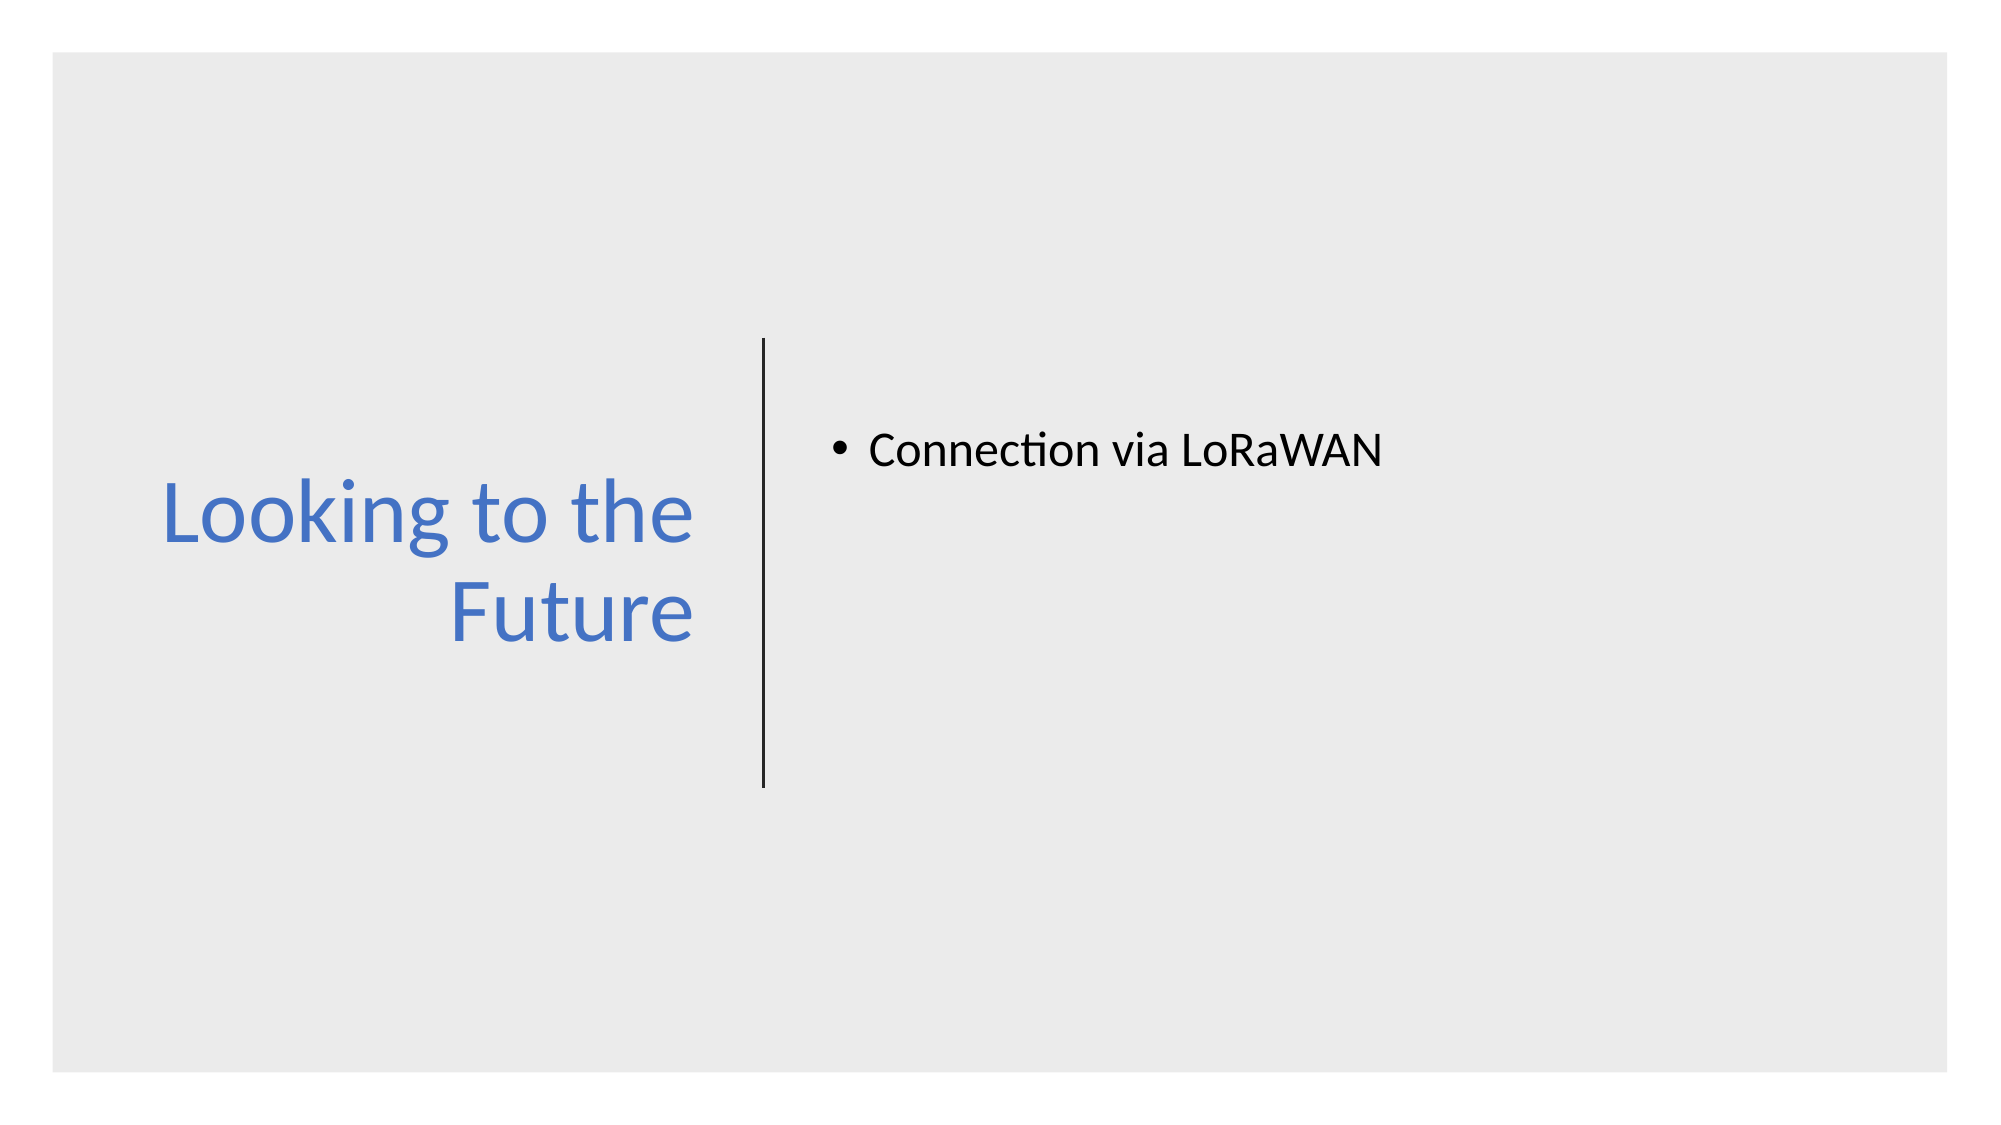

# Looking to the Future
Connection via LoRaWAN